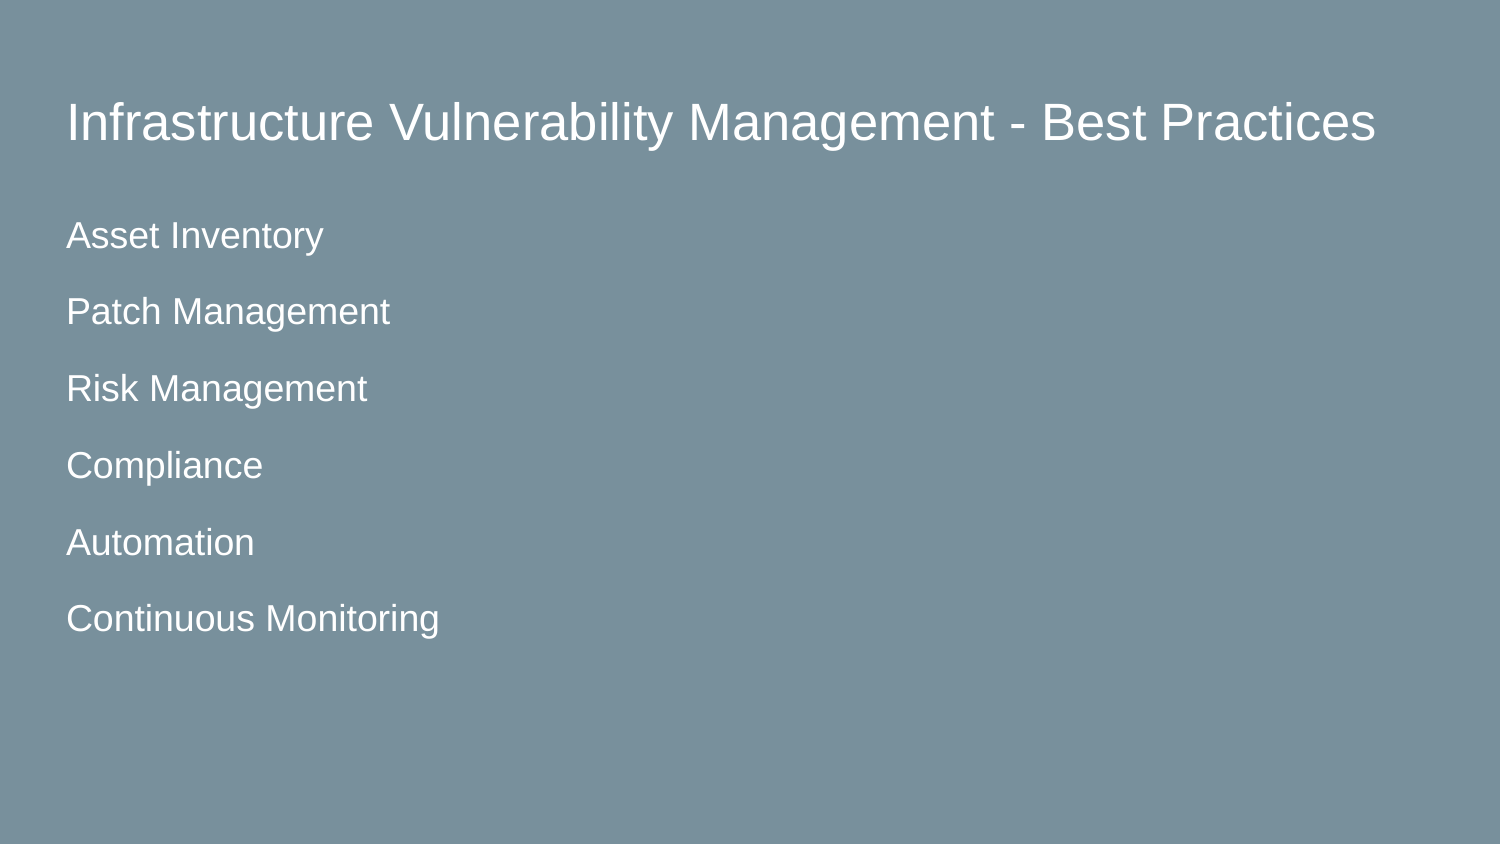

# Infrastructure Vulnerability Management - Best Practices
Asset Inventory
Patch Management
Risk Management
Compliance
Automation
Continuous Monitoring